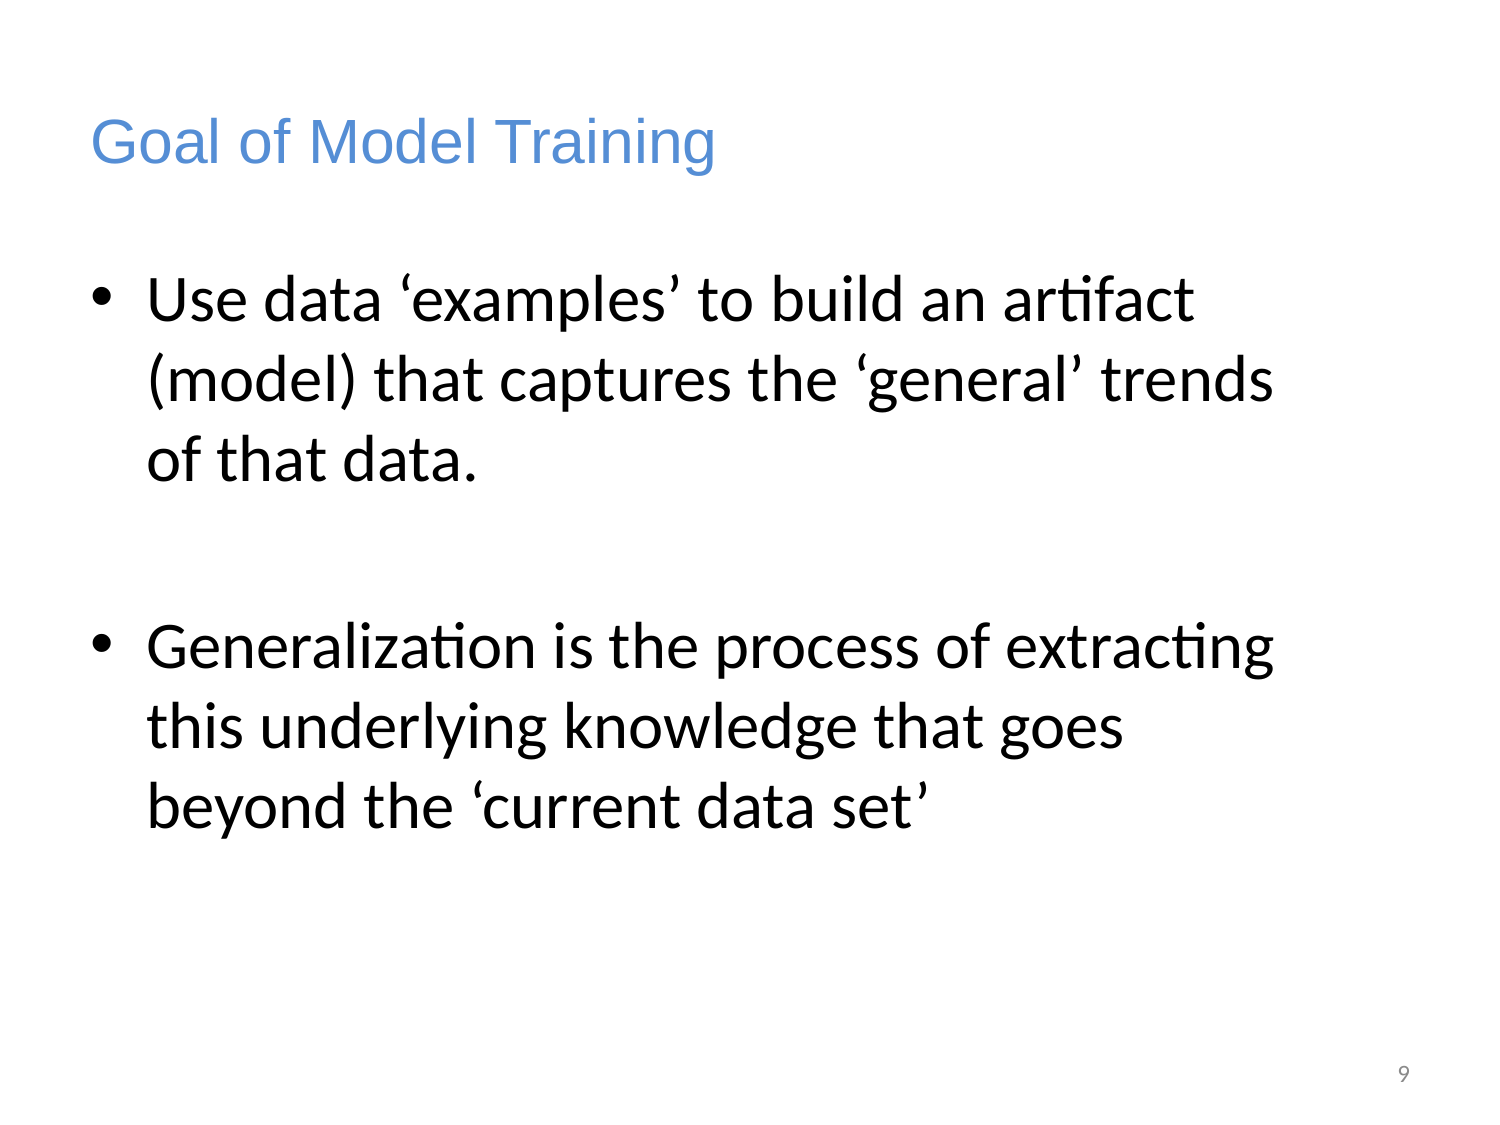

# Goal of Model Training
Use data ‘examples’ to build an artifact (model) that captures the ‘general’ trends of that data.

Generalization is the process of extracting this underlying knowledge that goes beyond the ‘current data set’
9